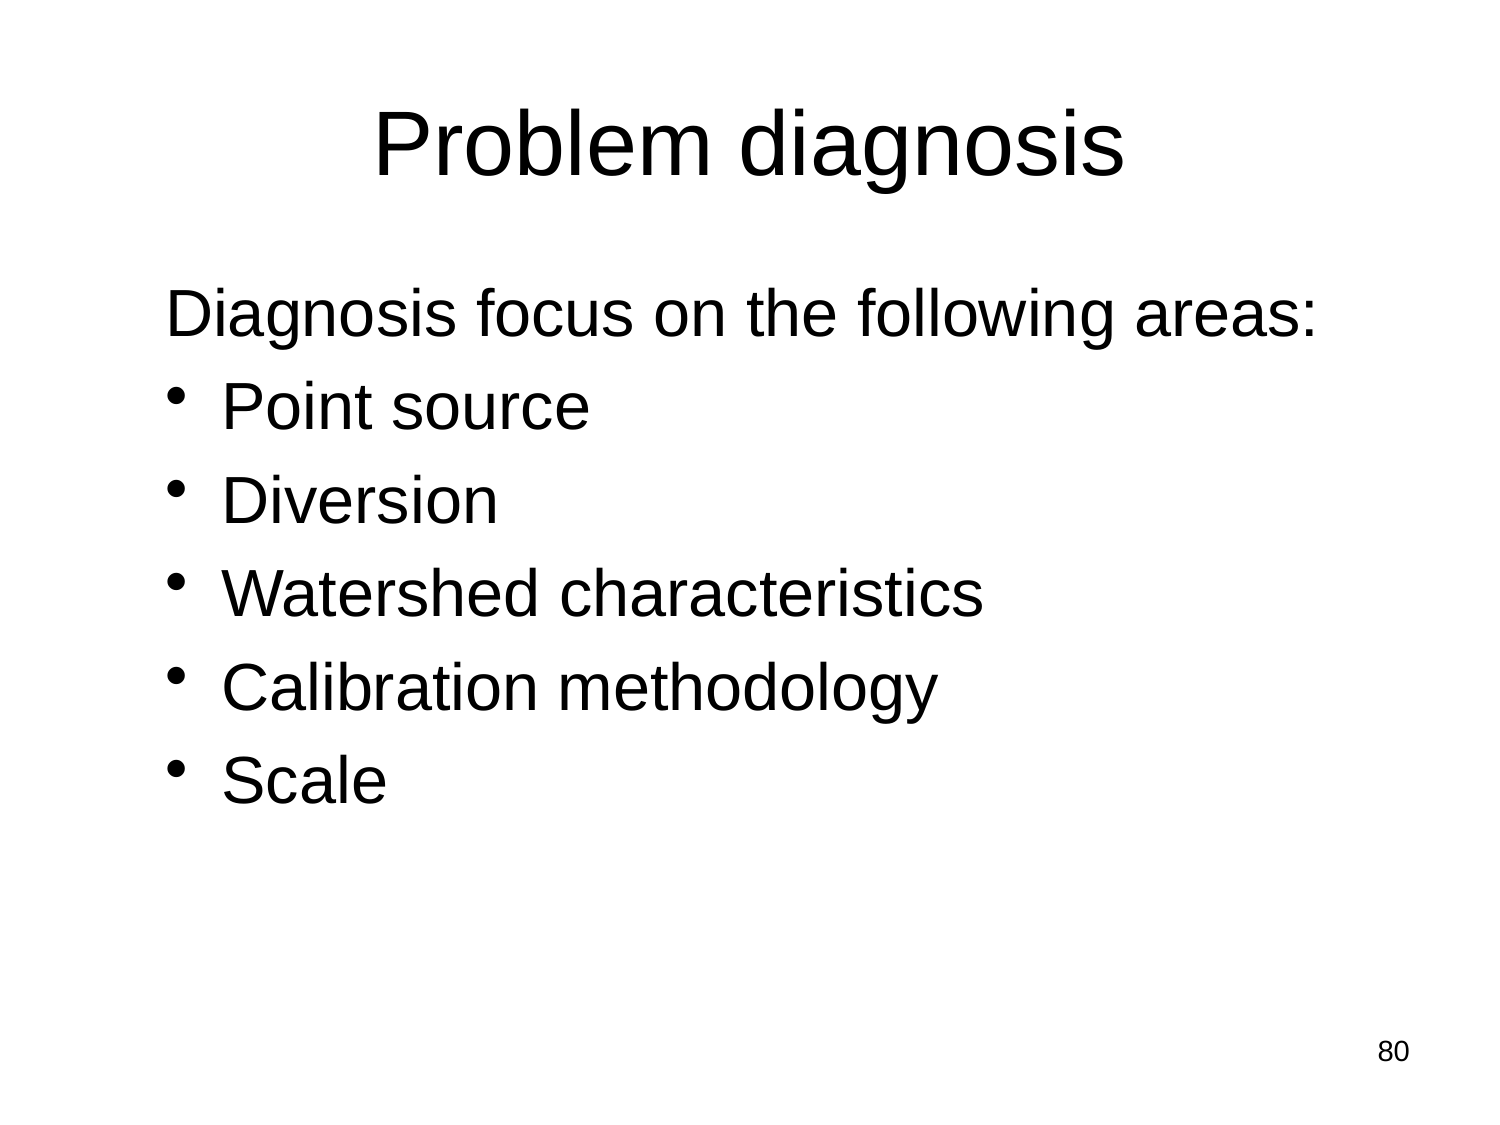

# Problem diagnosis
Diagnosis focus on the following areas:
Point source
Diversion
Watershed characteristics
Calibration methodology
Scale

80